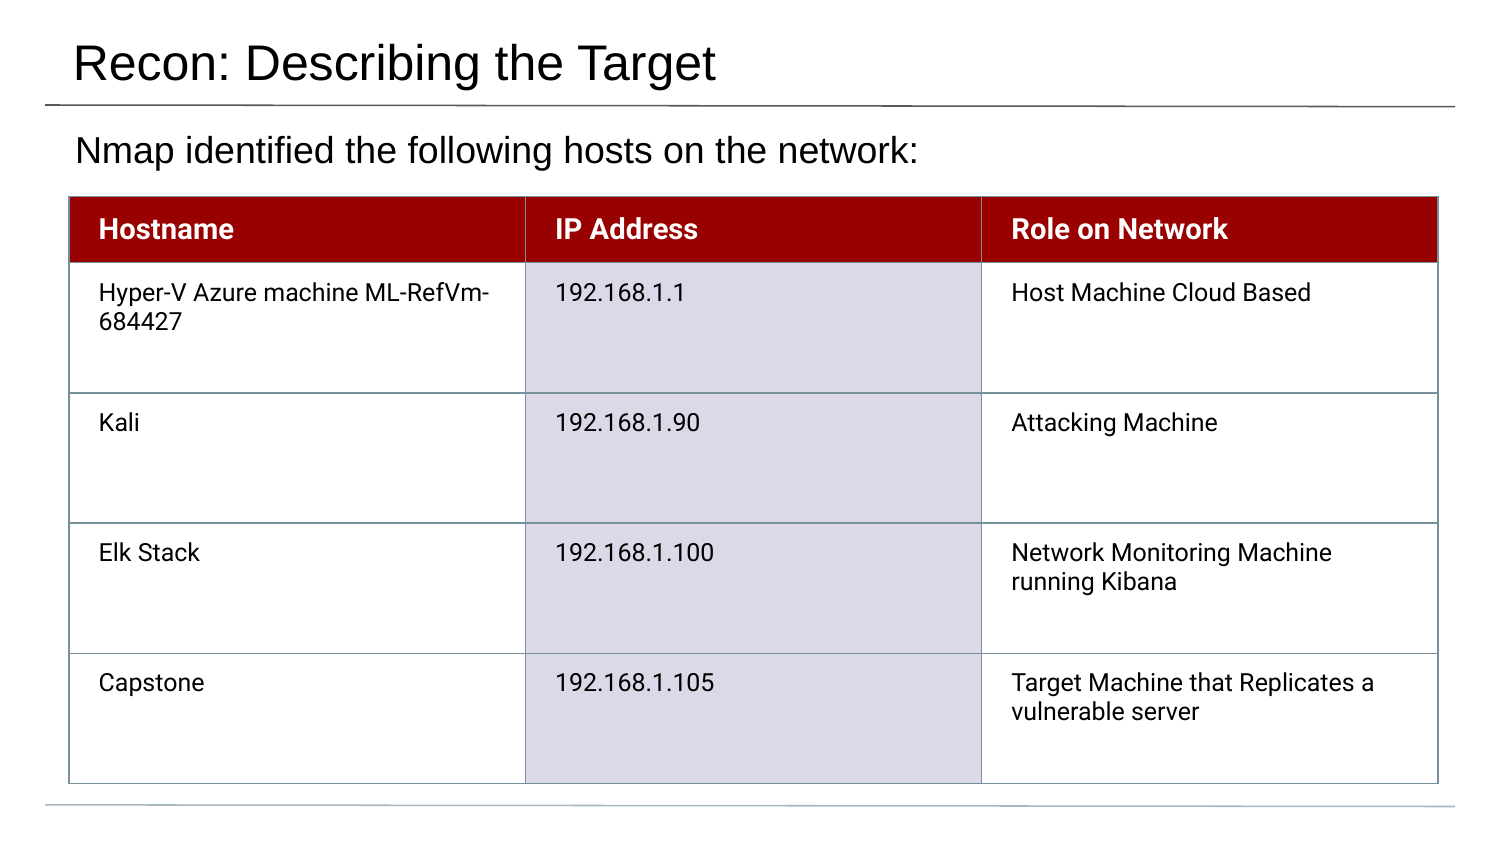

# Recon: Describing the Target
Nmap identified the following hosts on the network:
| Hostname | IP Address | Role on Network |
| --- | --- | --- |
| Hyper-V Azure machine ML-RefVm-684427 | 192.168.1.1 | Host Machine Cloud Based |
| Kali | 192.168.1.90 | Attacking Machine |
| Elk Stack | 192.168.1.100 | Network Monitoring Machine running Kibana |
| Capstone | 192.168.1.105 | Target Machine that Replicates a vulnerable server |